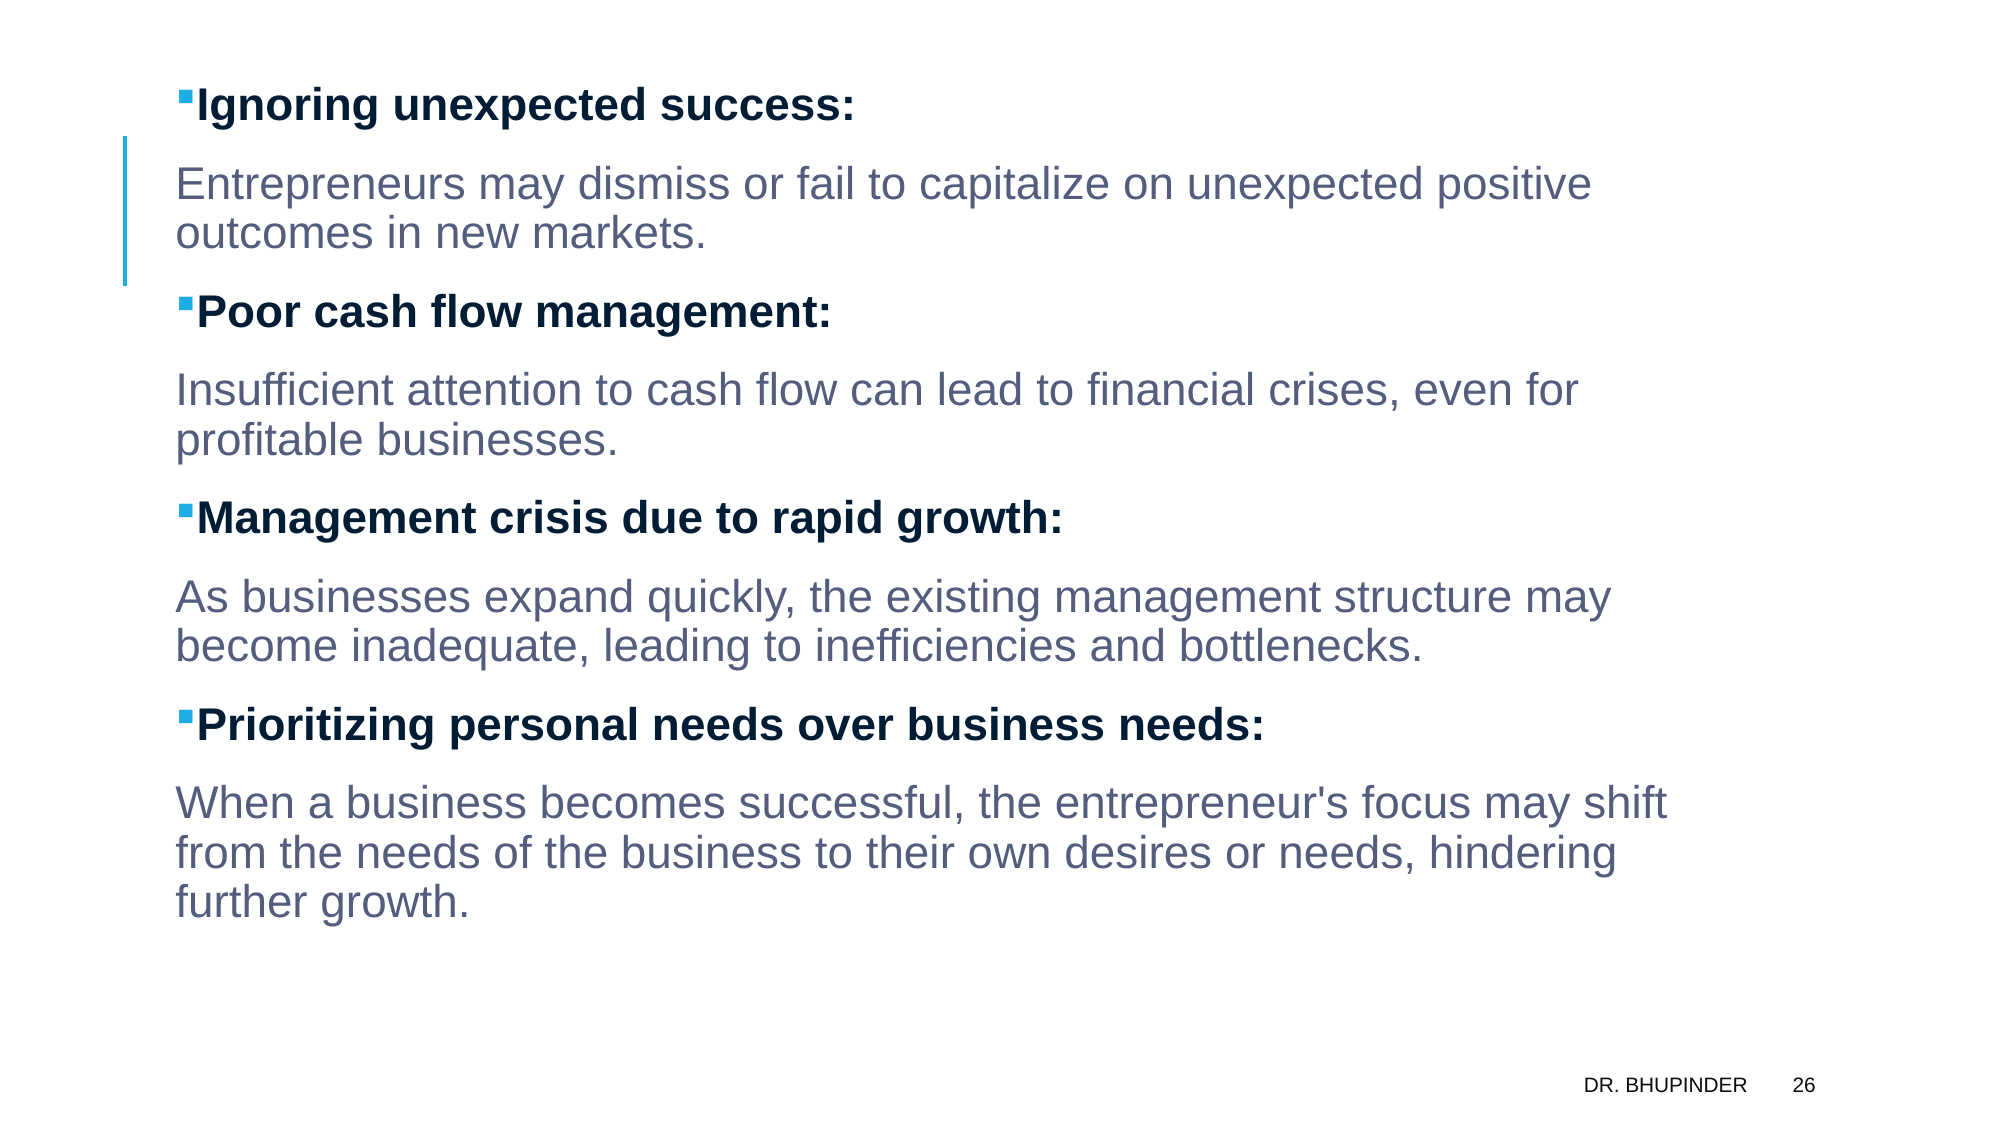

Ignoring unexpected success:
Entrepreneurs may dismiss or fail to capitalize on unexpected positive outcomes in new markets.
Poor cash flow management:
Insufficient attention to cash flow can lead to financial crises, even for profitable businesses.
Management crisis due to rapid growth:
As businesses expand quickly, the existing management structure may become inadequate, leading to inefficiencies and bottlenecks.
Prioritizing personal needs over business needs:
When a business becomes successful, the entrepreneur's focus may shift from the needs of the business to their own desires or needs, hindering further growth.

DR. BHUPINDER
26